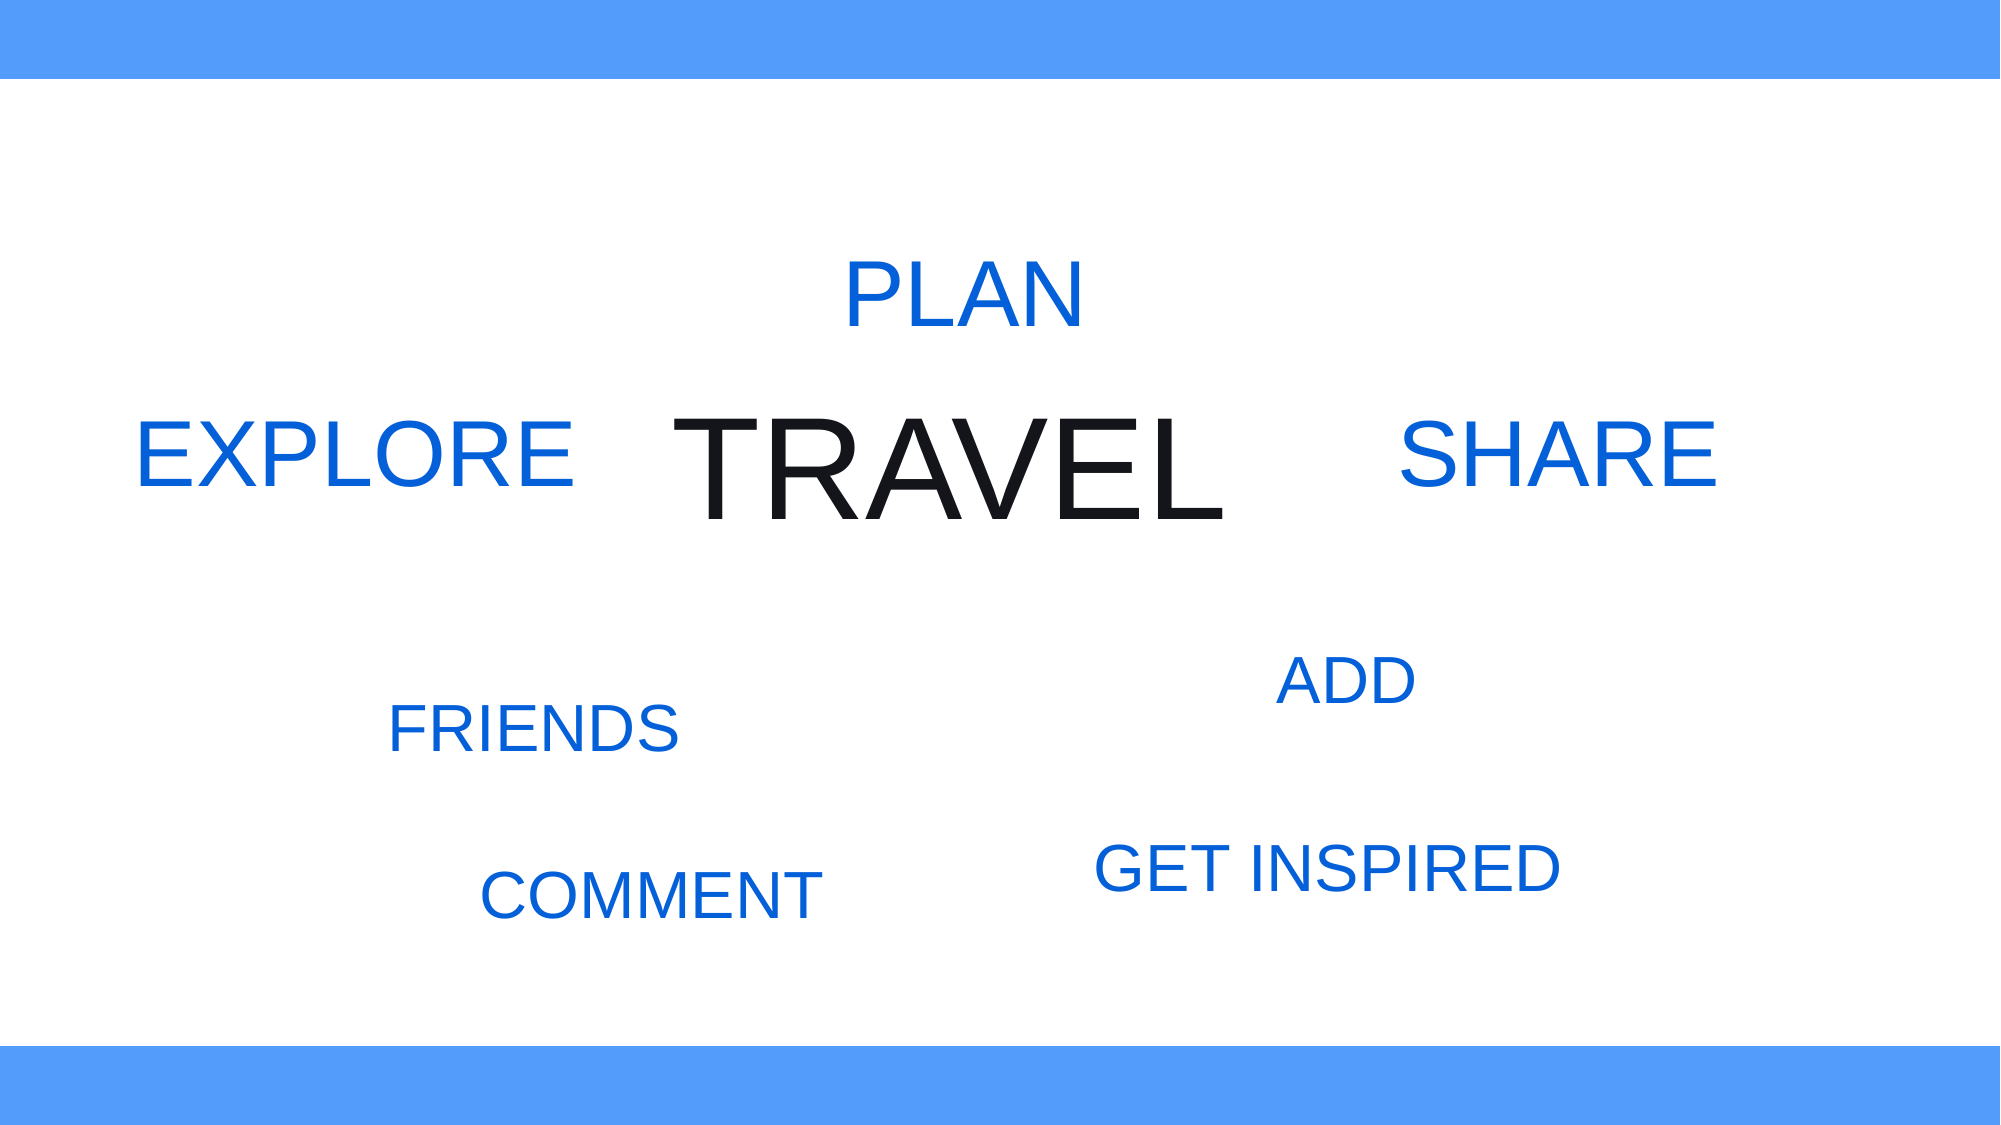

PLAN
TRAVEL
EXPLORE
SHARE
ADD
FRIENDS
GET INSPIRED
COMMENT